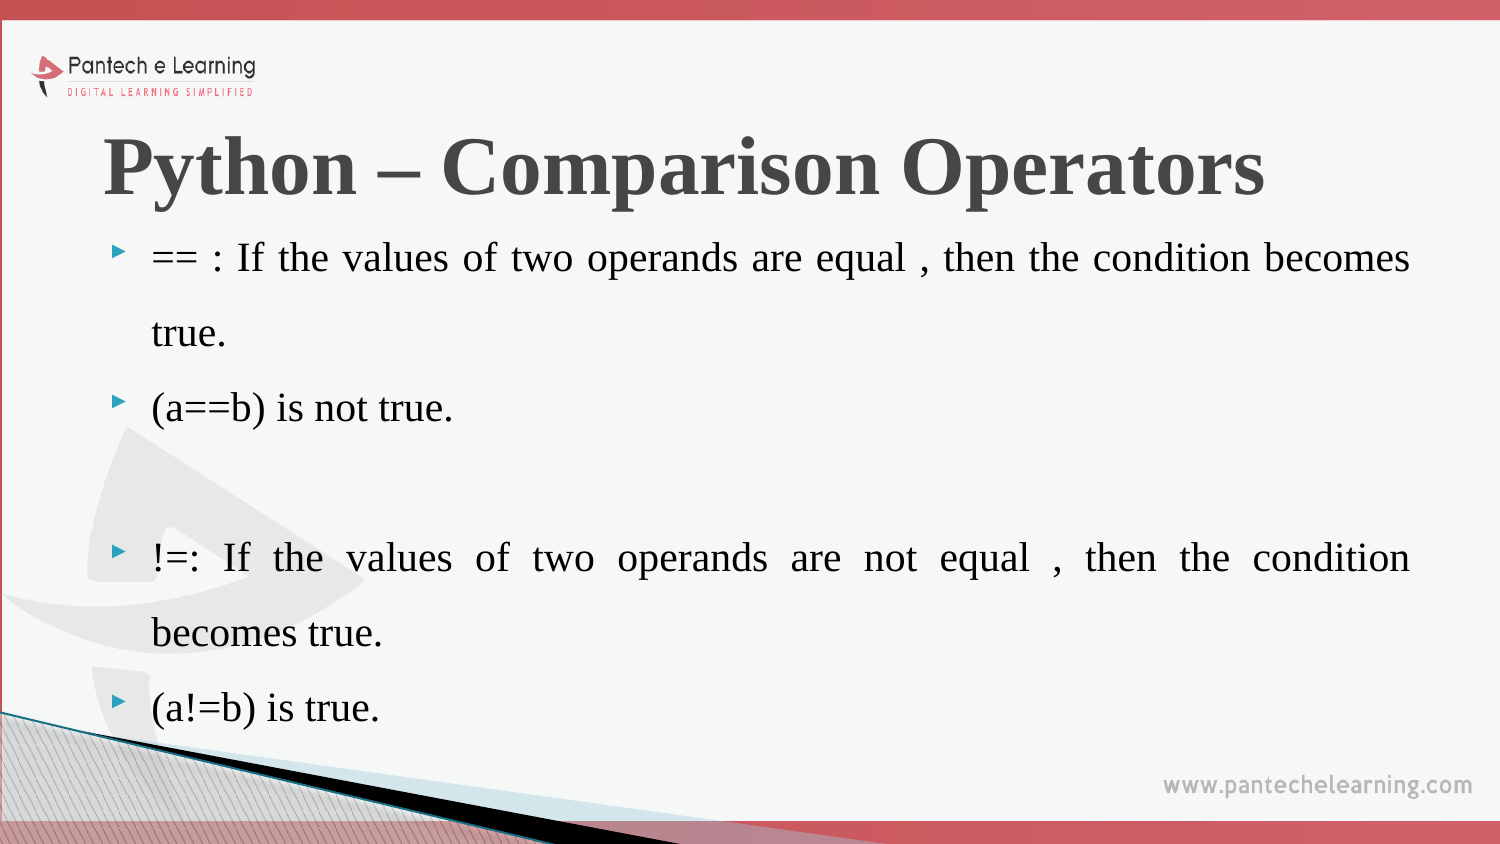

# Python – Comparison Operators
== : If the values of two operands are equal , then the condition becomes true.
(a==b) is not true.

!=: If the values of two operands are not equal , then the condition becomes true.
(a!=b) is true.